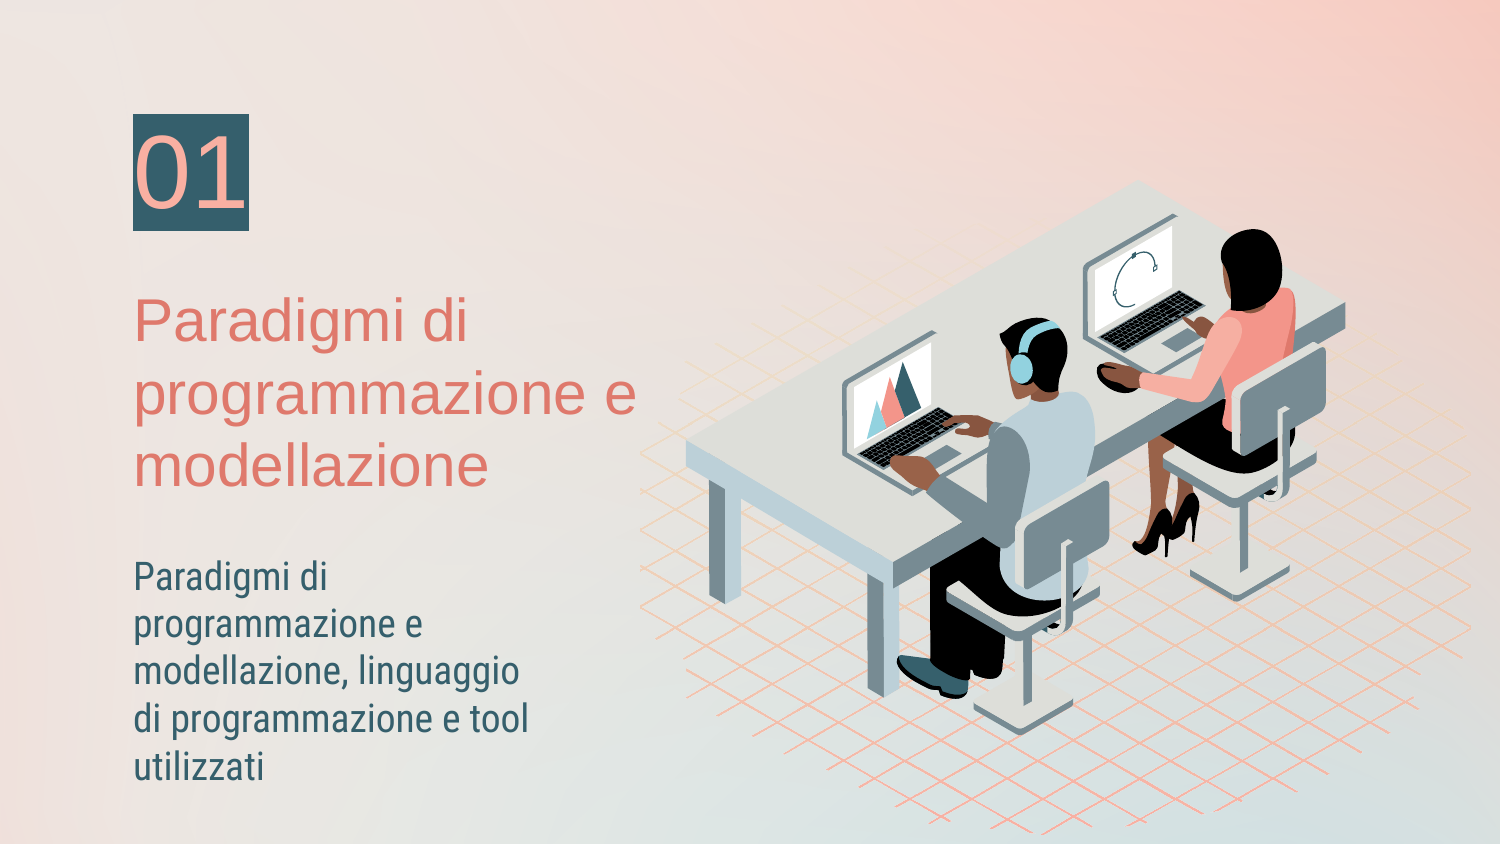

01

# Paradigmi di programmazione e modellazione
Paradigmi di programmazione e modellazione, linguaggio di programmazione e tool utilizzati